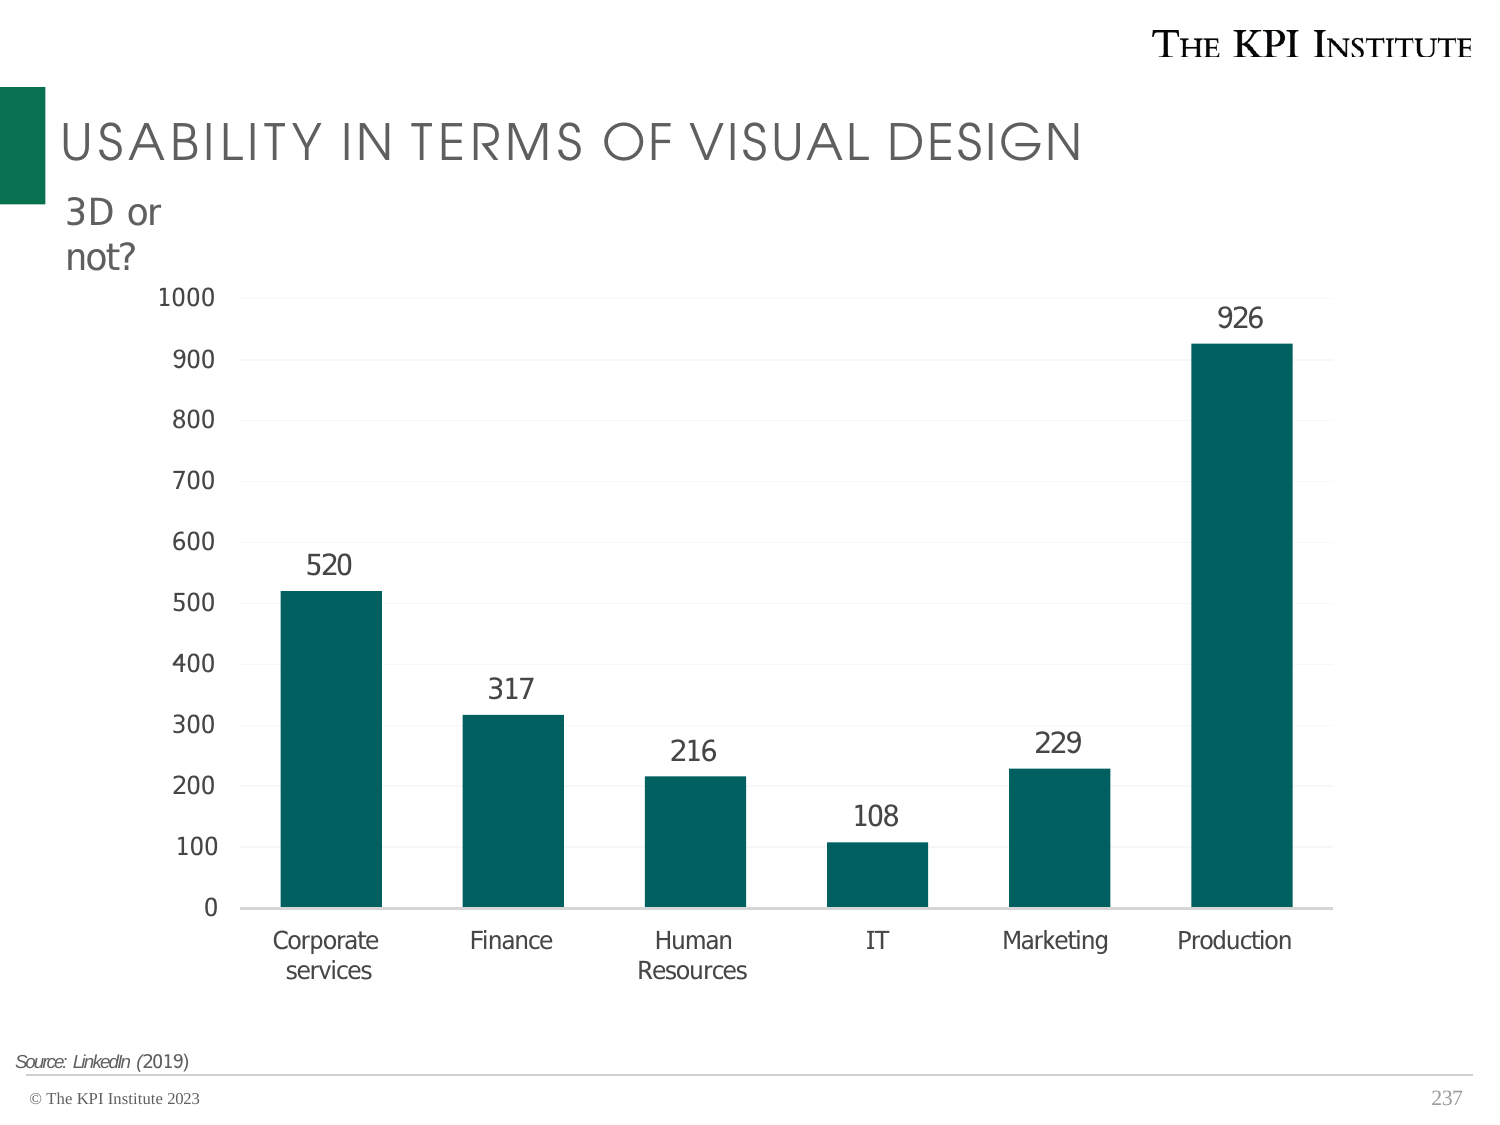

# USABILITY IN TERMS OF VISUAL DESIGN
3D or not?
1000
926

900

800

700

600
520
500
400
317
300
229
216
200
108
100

0
Corporate services
Finance
Human Resources
IT
Marketing
Production
237
Source: LinkedIn (2019)
© The KPI Institute 2023